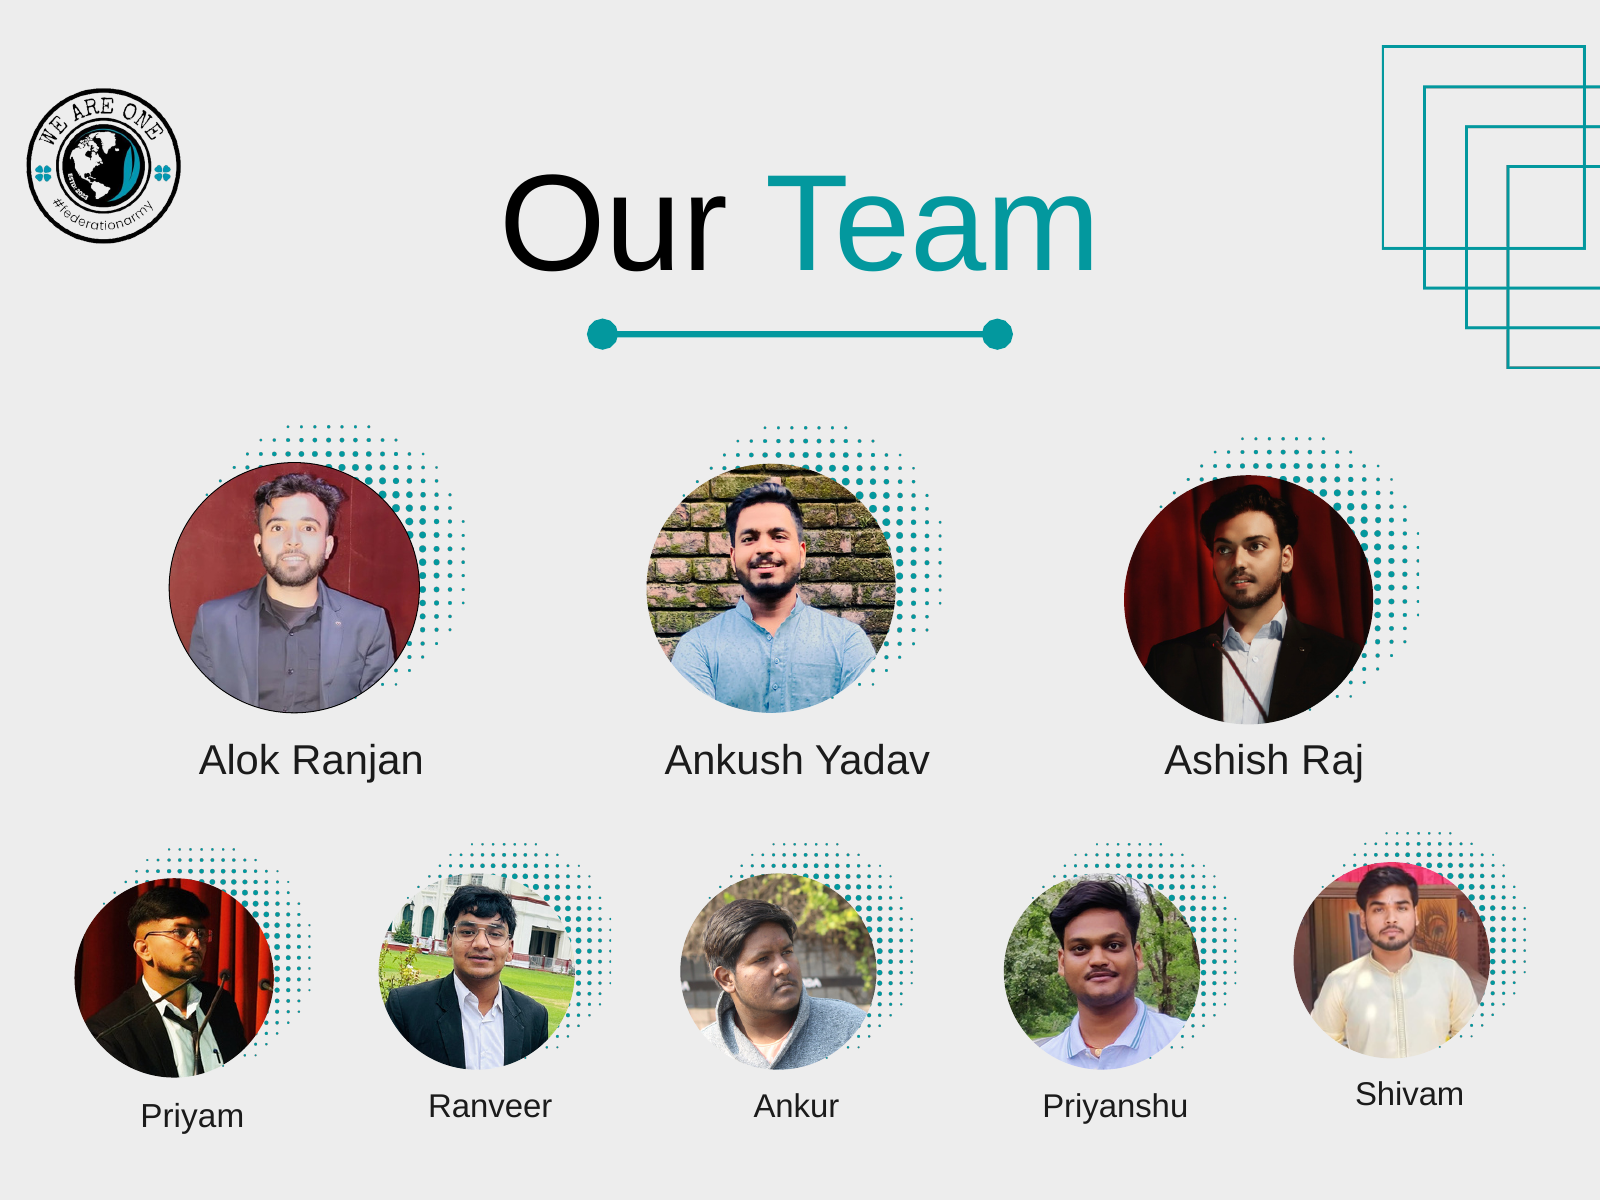

Our Team

Alok Ranjan

Ankush Yadav
Ashish Raj

Shivam
Ranveer
Ankur
Priyanshu
Priyam